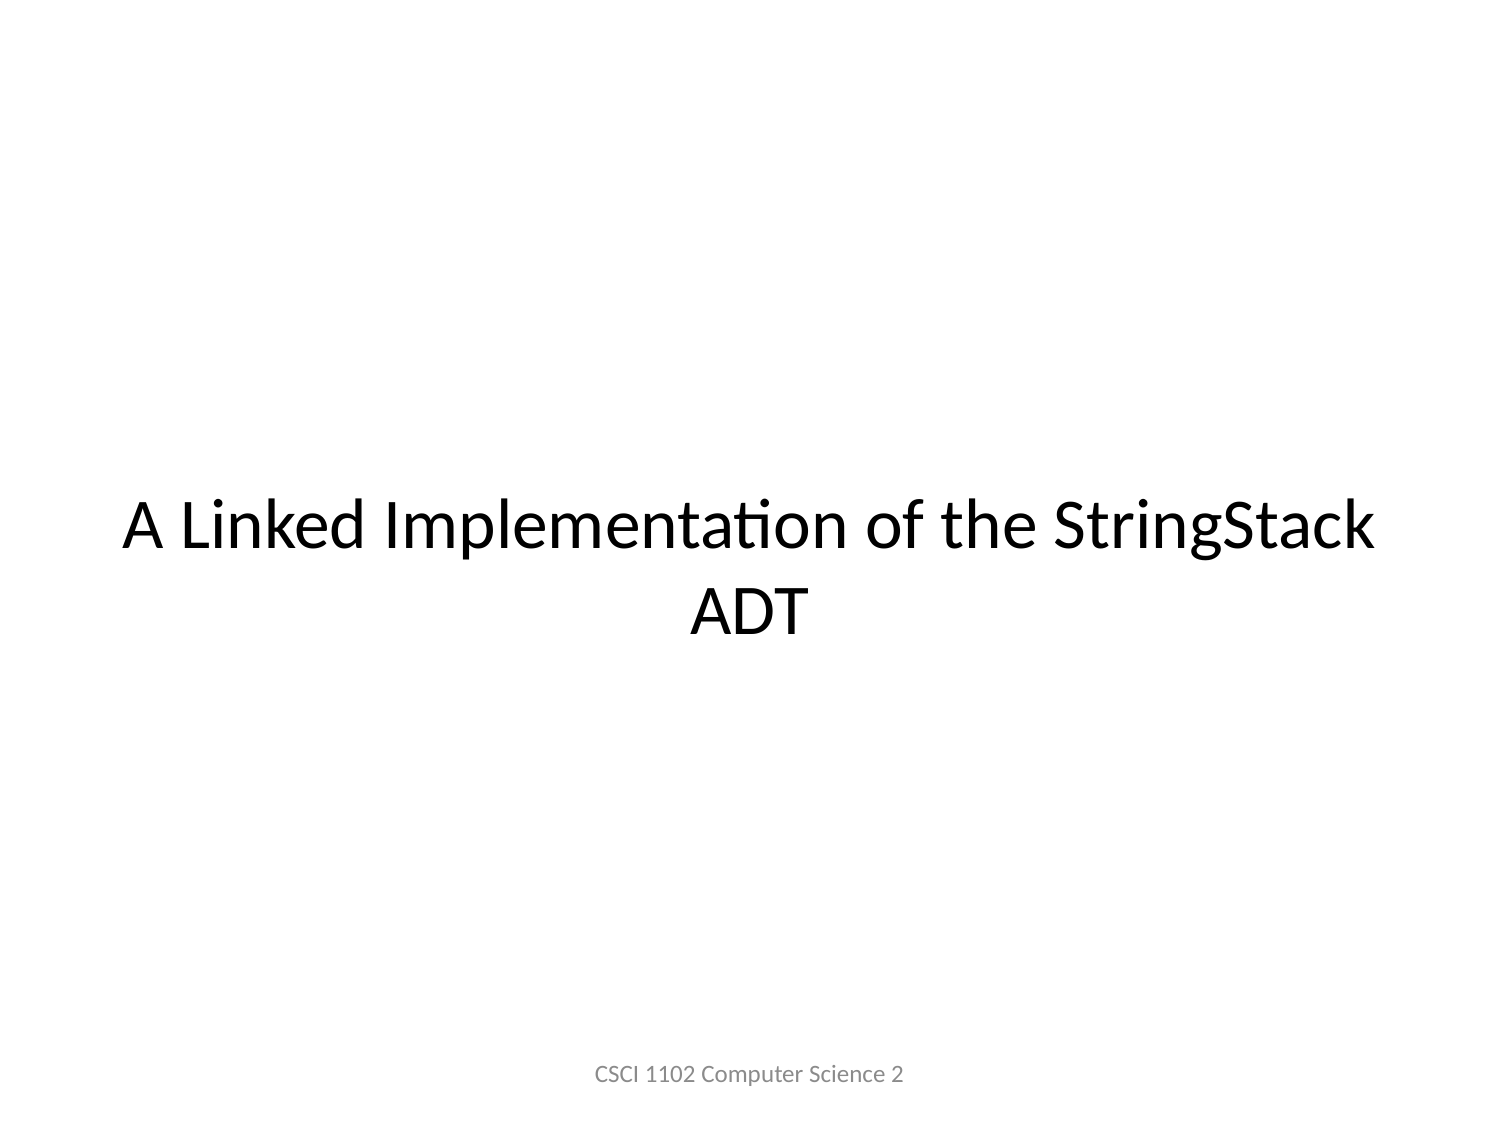

# A Linked Implementation of the StringStack ADT
CSCI 1102 Computer Science 2